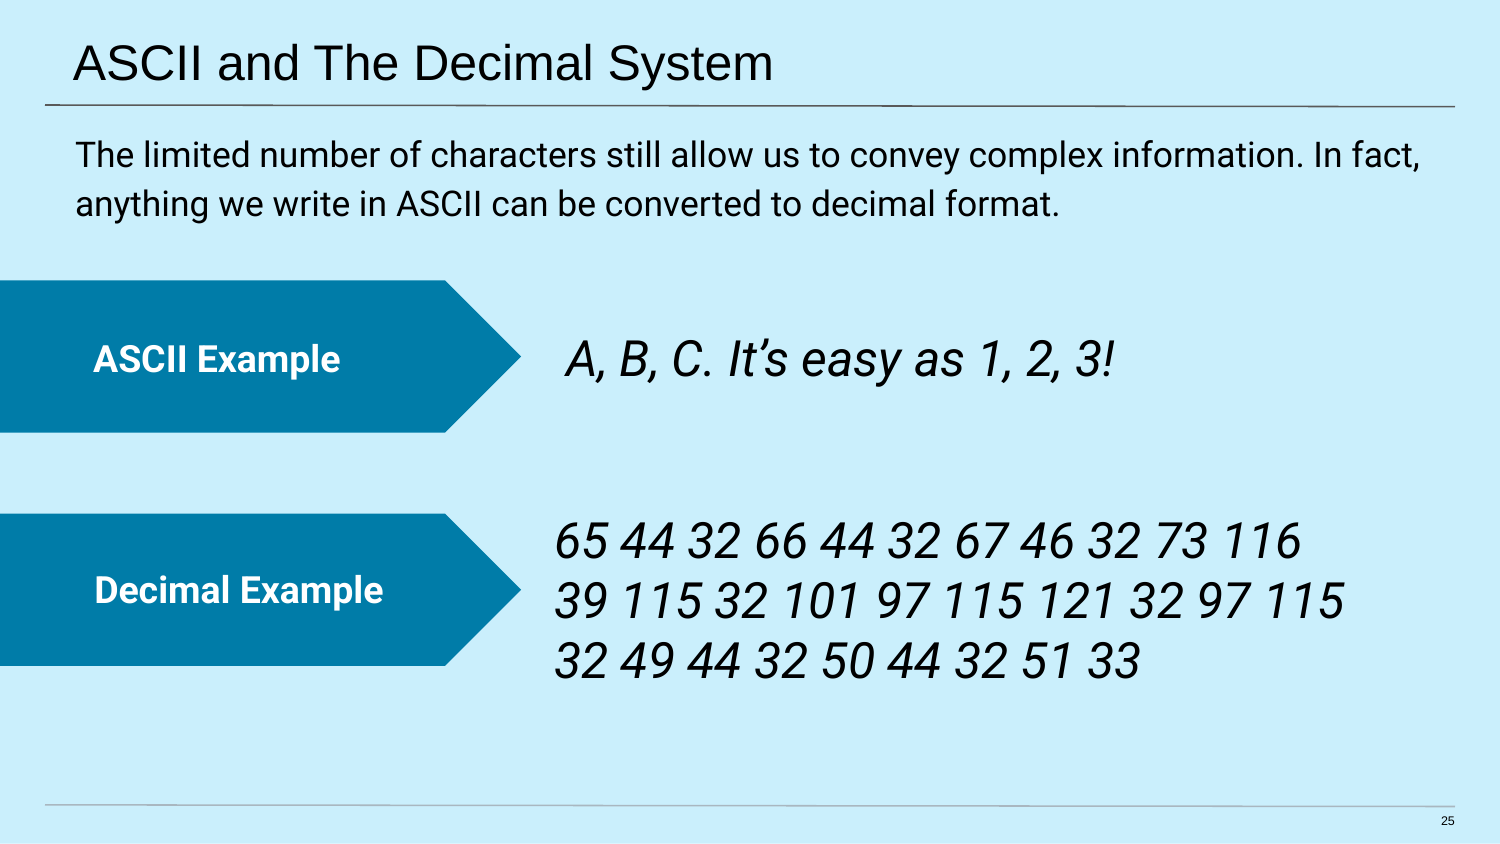

# ASCII and The Decimal System
The limited number of characters still allow us to convey complex information. In fact, anything we write in ASCII can be converted to decimal format.

 A, B, C. It’s easy as 1, 2, 3!

ASCII Example
65 44 32 66 44 32 67 46 32 73 116 39 115 32 101 97 115 121 32 97 115 32 49 44 32 50 44 32 51 33

Decimal Example

25